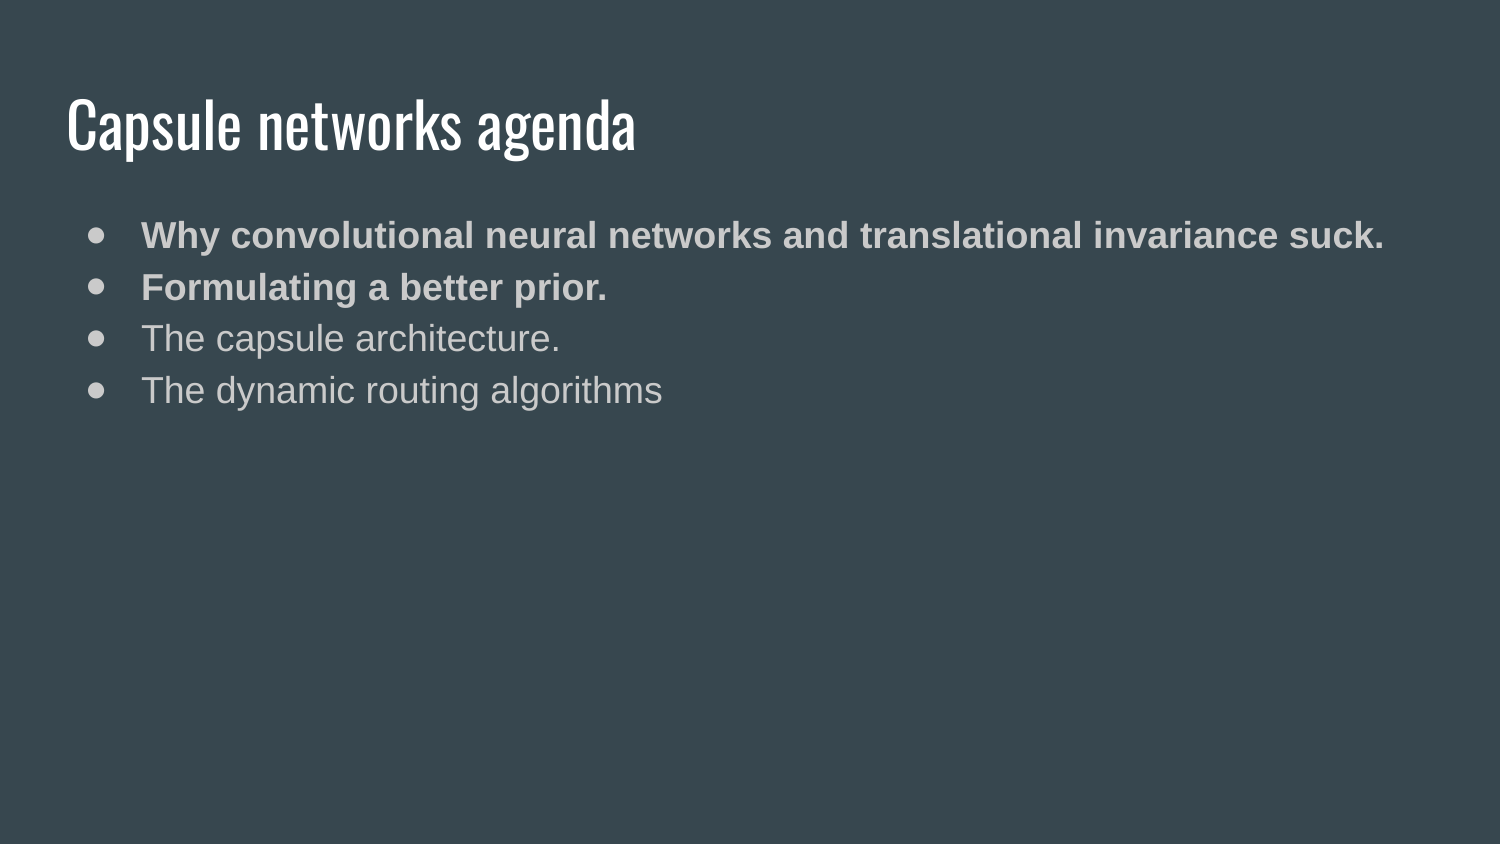

# Capsule networks agenda
Why convolutional neural networks and translational invariance suck.
Formulating a better prior.
The capsule architecture.
The dynamic routing algorithms